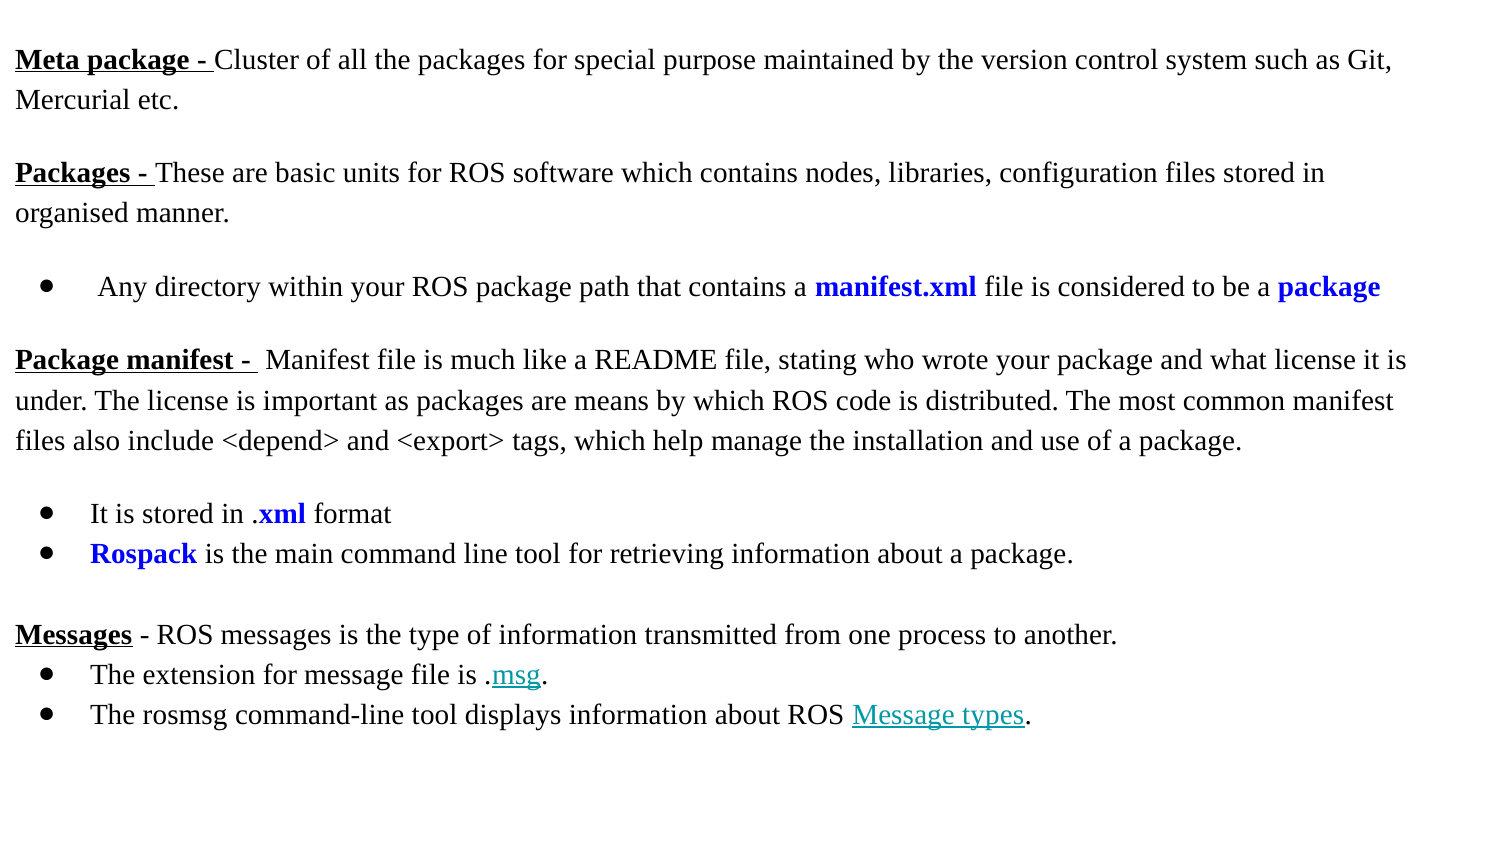

Meta package - Cluster of all the packages for special purpose maintained by the version control system such as Git, Mercurial etc.
Packages - These are basic units for ROS software which contains nodes, libraries, configuration files stored in organised manner.
 Any directory within your ROS package path that contains a manifest.xml file is considered to be a package
Package manifest -  Manifest file is much like a README file, stating who wrote your package and what license it is under. The license is important as packages are means by which ROS code is distributed. The most common manifest files also include <depend> and <export> tags, which help manage the installation and use of a package.
It is stored in .xml format
Rospack is the main command line tool for retrieving information about a package.

Messages - ROS messages is the type of information transmitted from one process to another.
The extension for message file is .msg.
The rosmsg command-line tool displays information about ROS Message types.